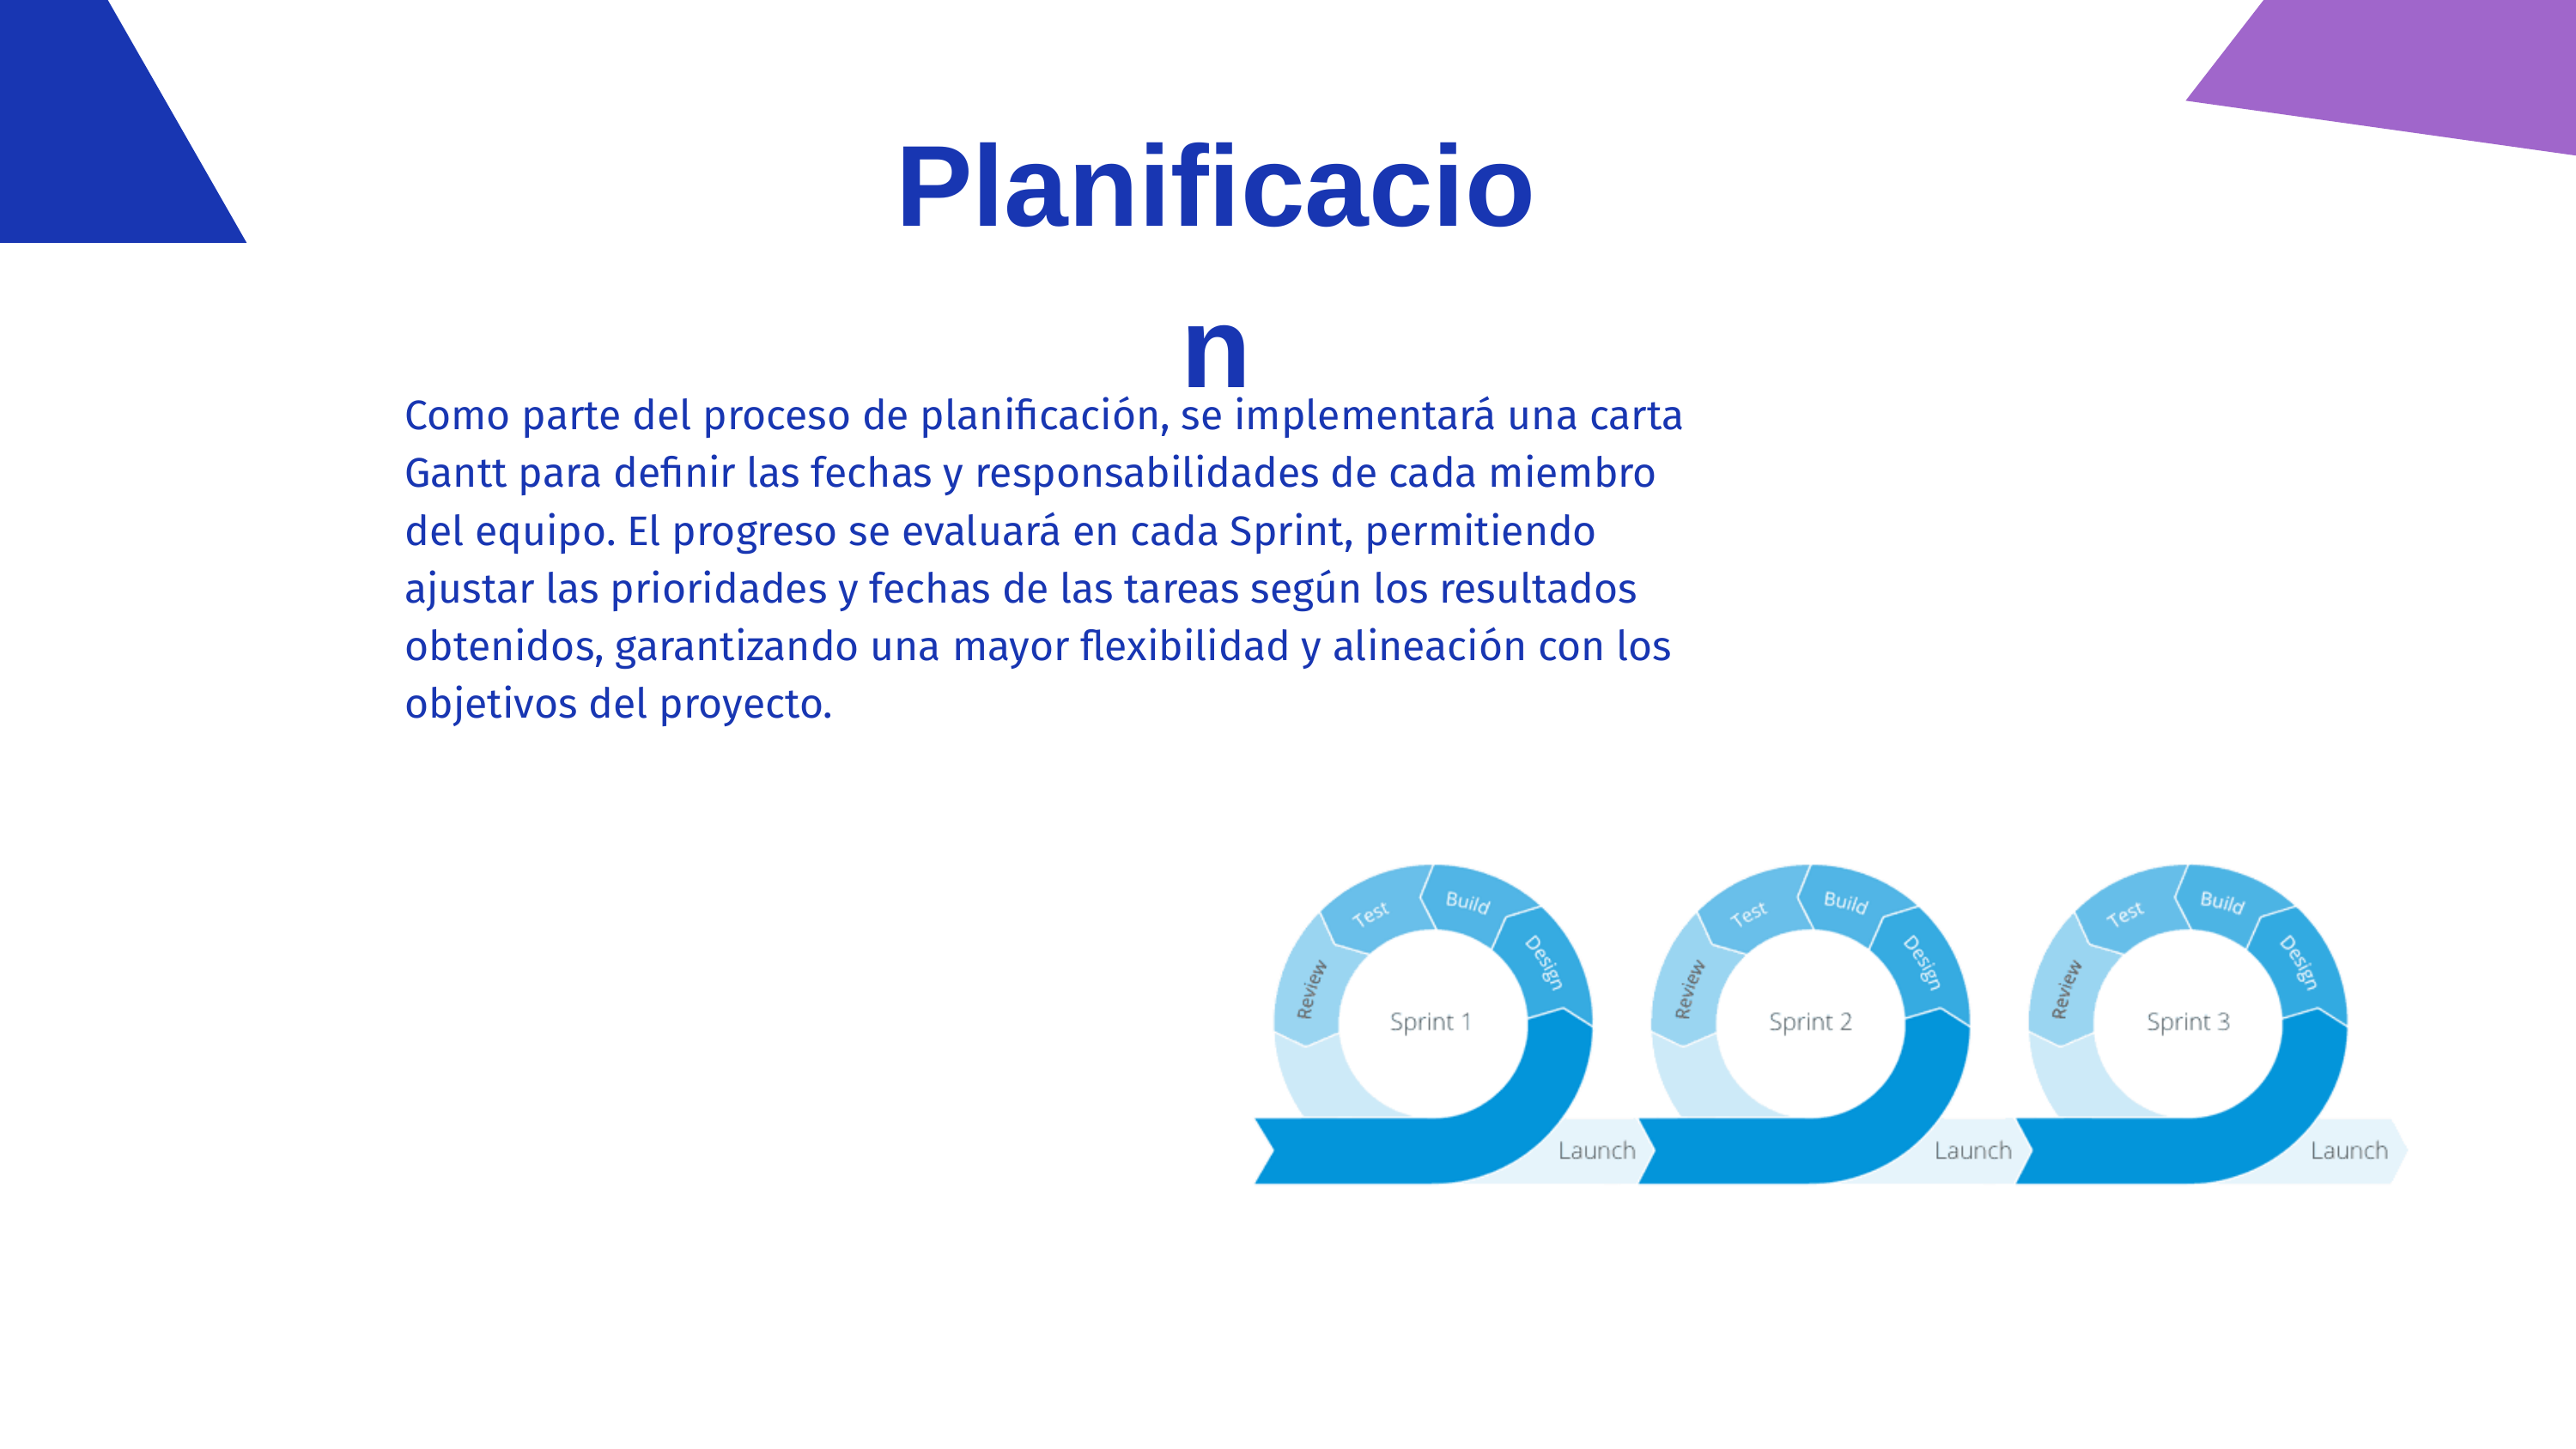

Planificacion
Como parte del proceso de planificación, se implementará una carta Gantt para definir las fechas y responsabilidades de cada miembro del equipo. El progreso se evaluará en cada Sprint, permitiendo ajustar las prioridades y fechas de las tareas según los resultados obtenidos, garantizando una mayor flexibilidad y alineación con los objetivos del proyecto.